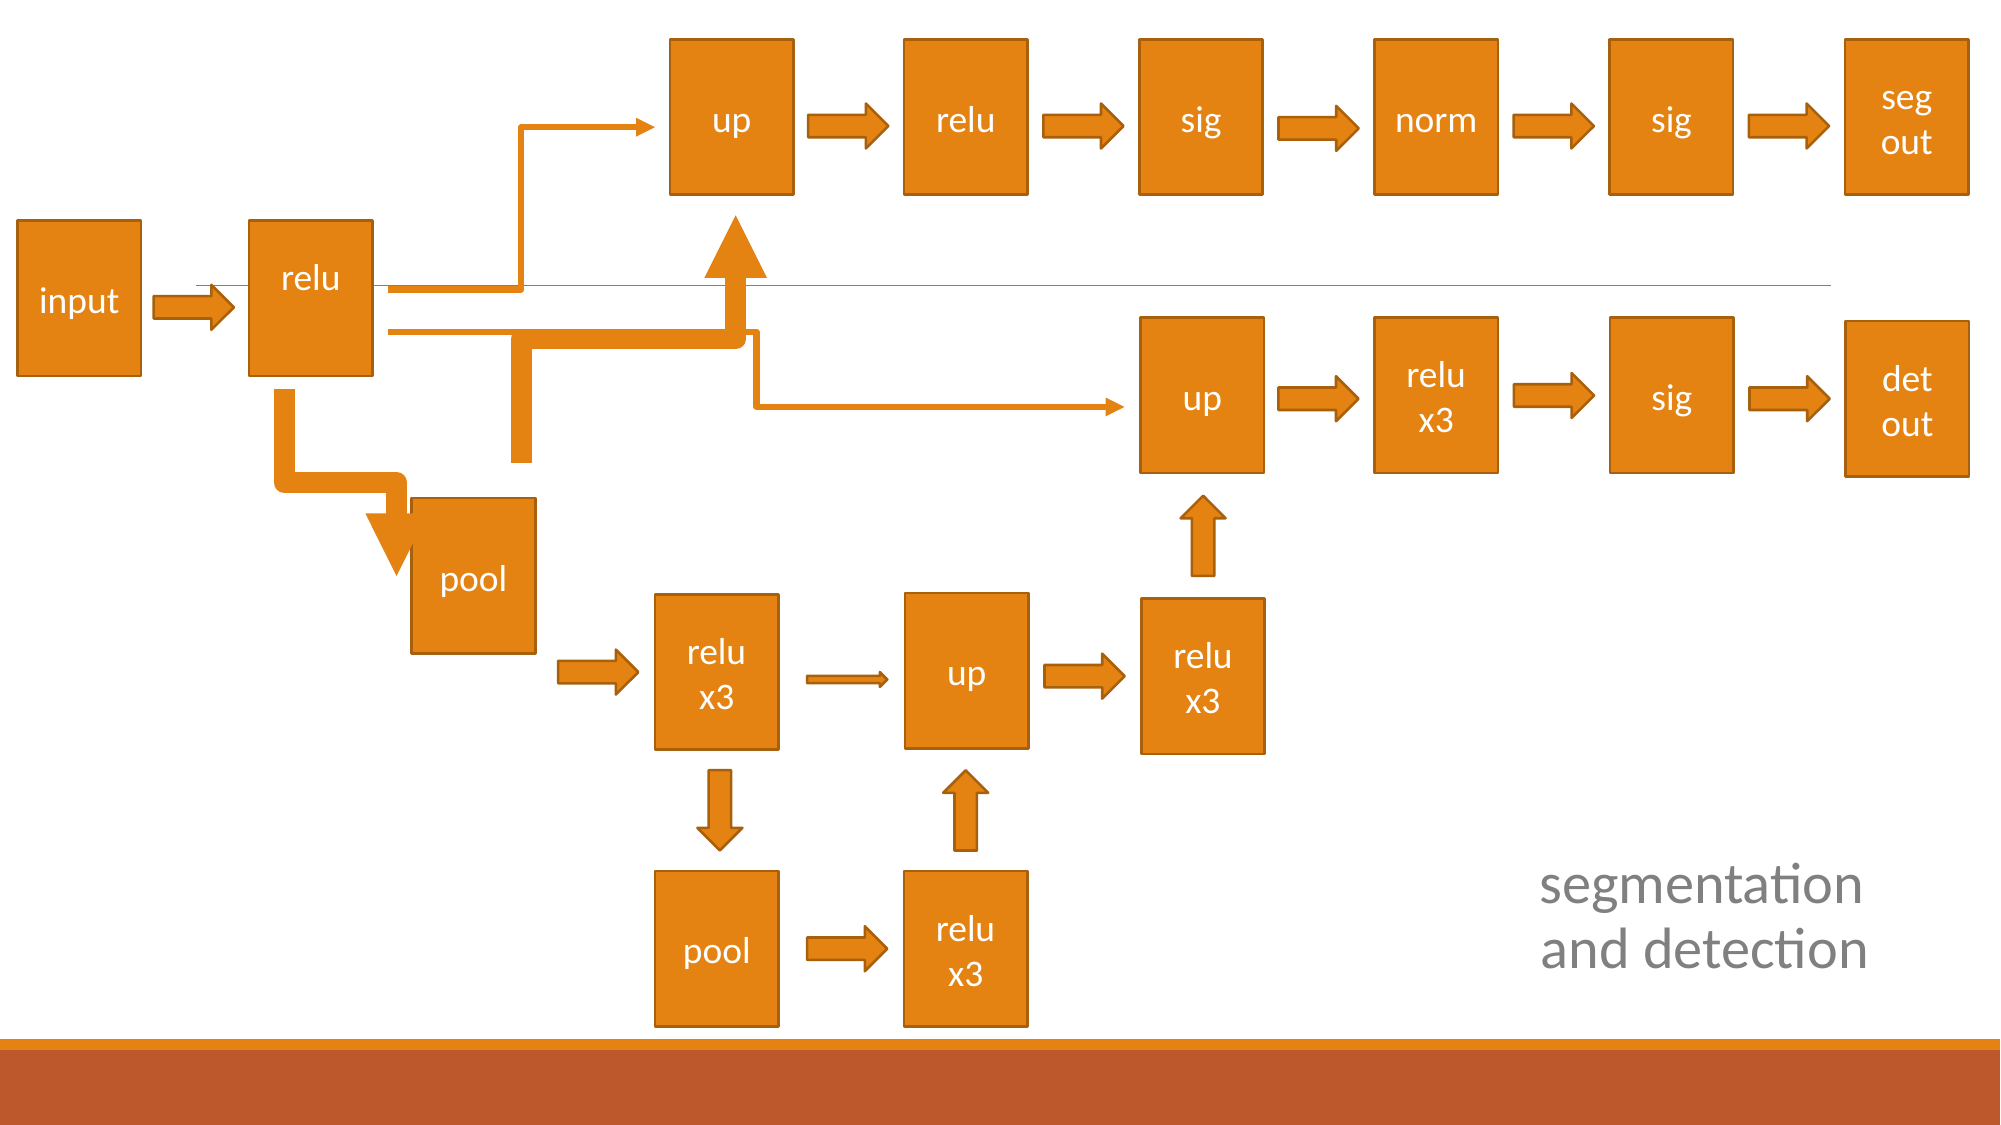

up
relu
sig
norm
sig
seg
out

input
relu

up
relu
x3
sig
det
out

pool
up
relu
x3
relu
x3

segmentation
pool
relu
x3
and detection